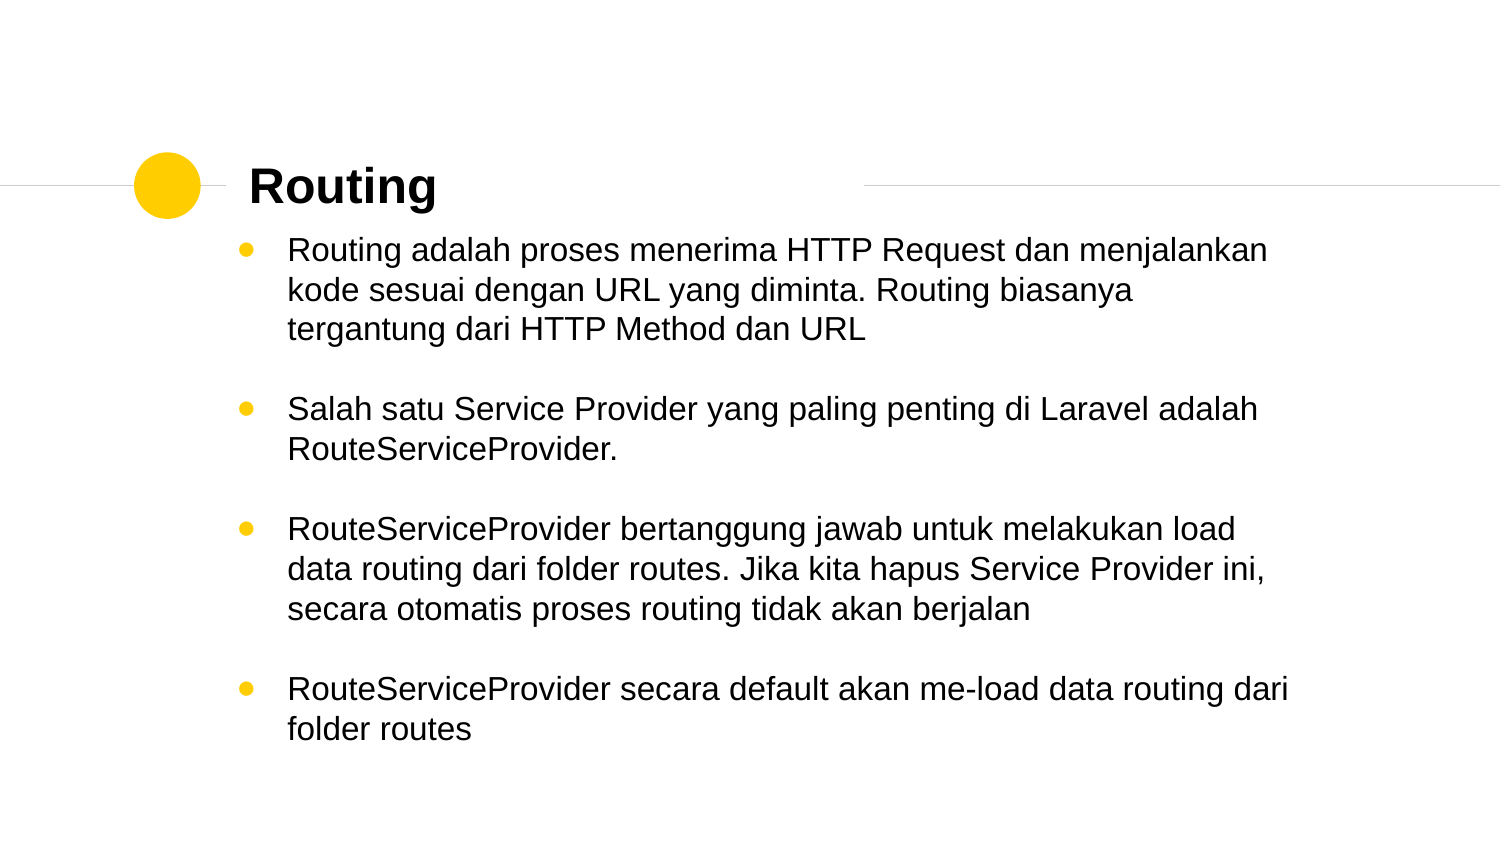

# Routing
Routing adalah proses menerima HTTP Request dan menjalankan kode sesuai dengan URL yang diminta. Routing biasanya tergantung dari HTTP Method dan URL

Salah satu Service Provider yang paling penting di Laravel adalah RouteServiceProvider.

RouteServiceProvider bertanggung jawab untuk melakukan load data routing dari folder routes. Jika kita hapus Service Provider ini, secara otomatis proses routing tidak akan berjalan

RouteServiceProvider secara default akan me-load data routing dari folder routes